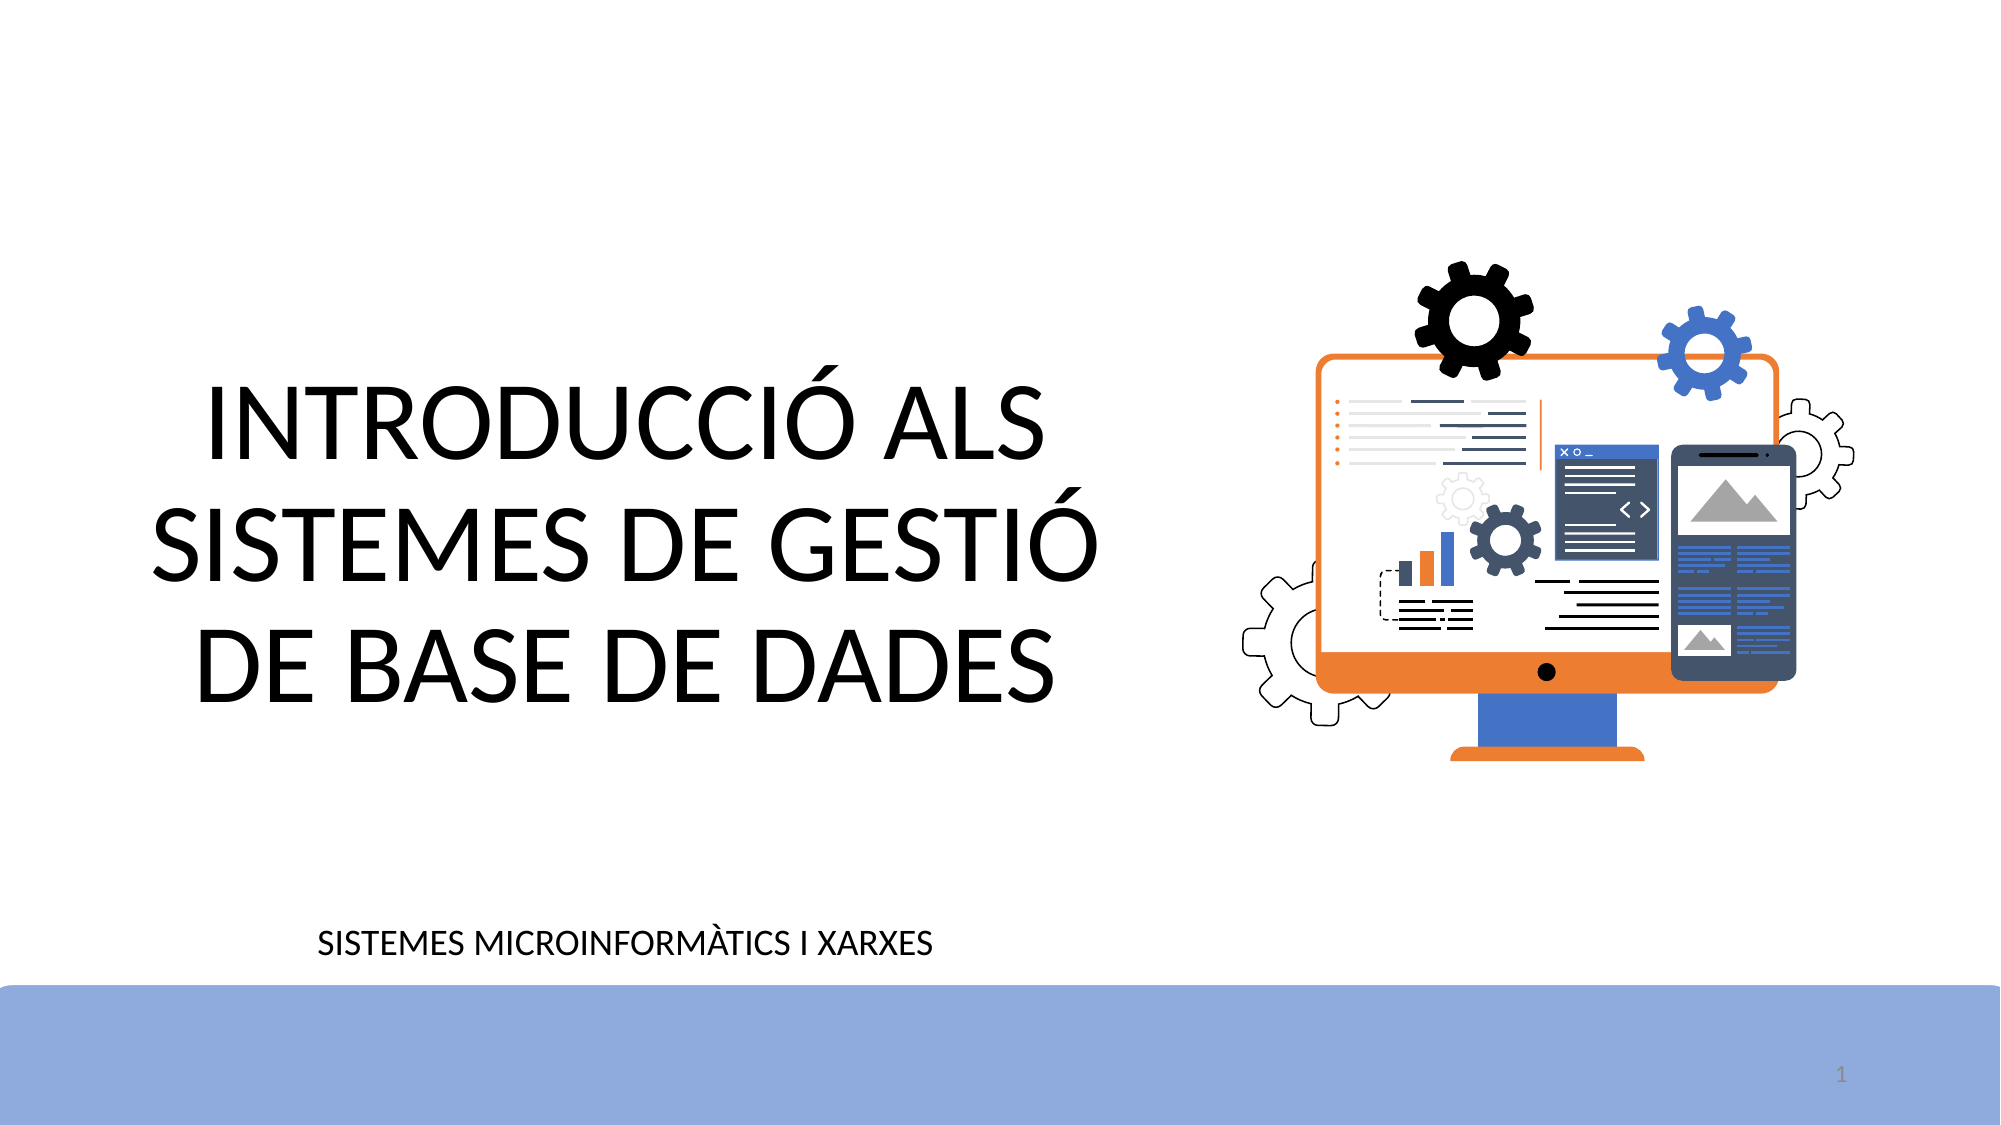

# INTRODUCCIÓ ALS SISTEMES DE GESTIÓ DE BASE DE DADES

Aplicacions ofimàtiques

SISTEMES MICROINFORMÀTICS I XARXES

INTRODUCCIÓ ALS SGBD
1